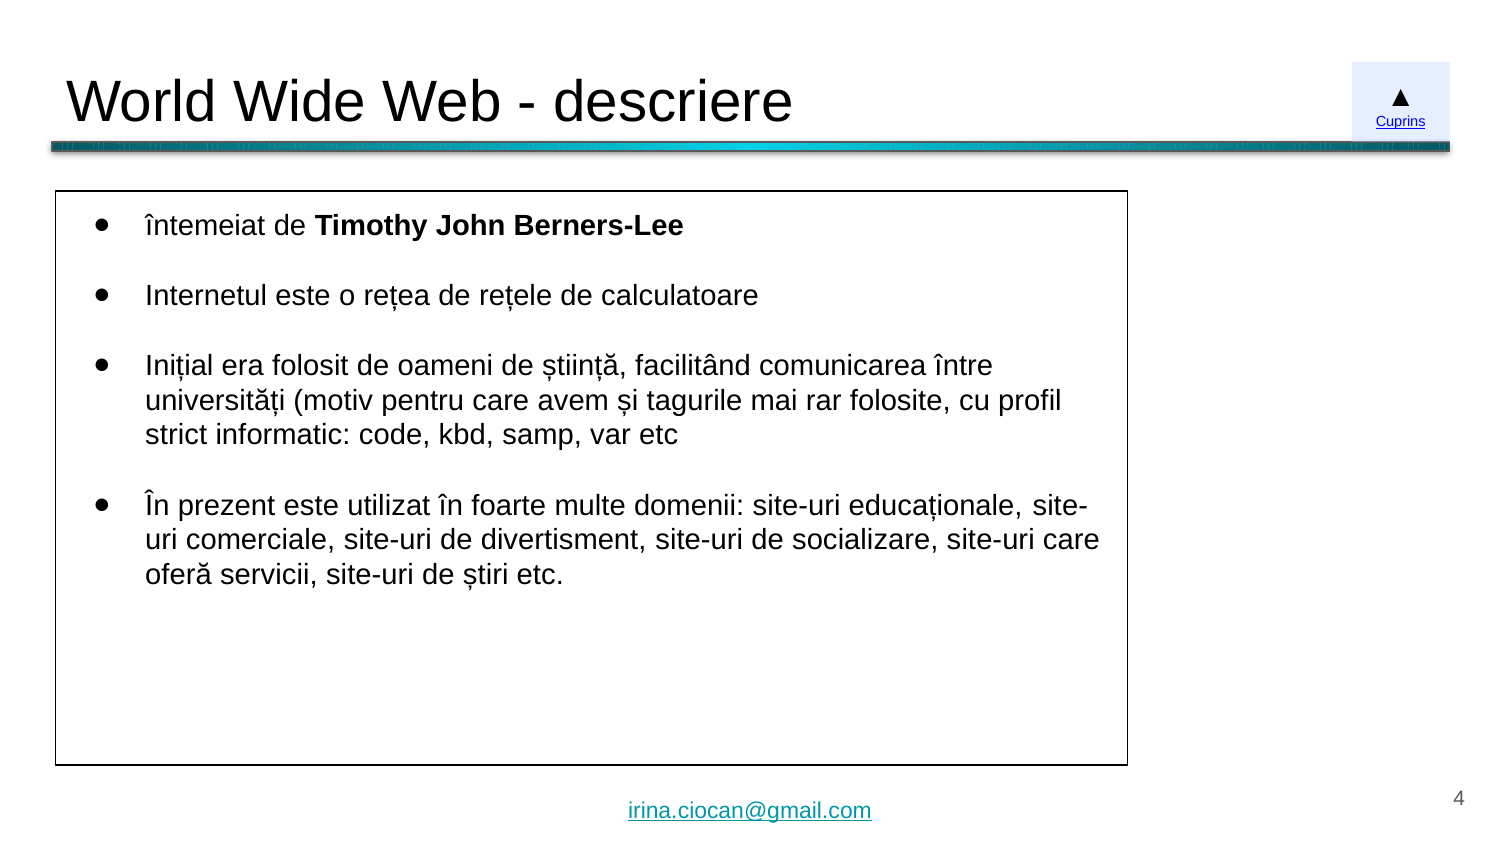

# World Wide Web - descriere
▲
Cuprins

întemeiat de Timothy John Berners-Lee

Internetul este o rețea de rețele de calculatoare

Inițial era folosit de oameni de știință, facilitând comunicarea între universități (motiv pentru care avem și tagurile mai rar folosite, cu profil strict informatic: code, kbd, samp, var etc

În prezent este utilizat în foarte multe domenii: site-uri educaționale, site-uri comerciale, site-uri de divertisment, site-uri de socializare, site-uri care oferă servicii, site-uri de știri etc.
4
irina.ciocan@gmail.com